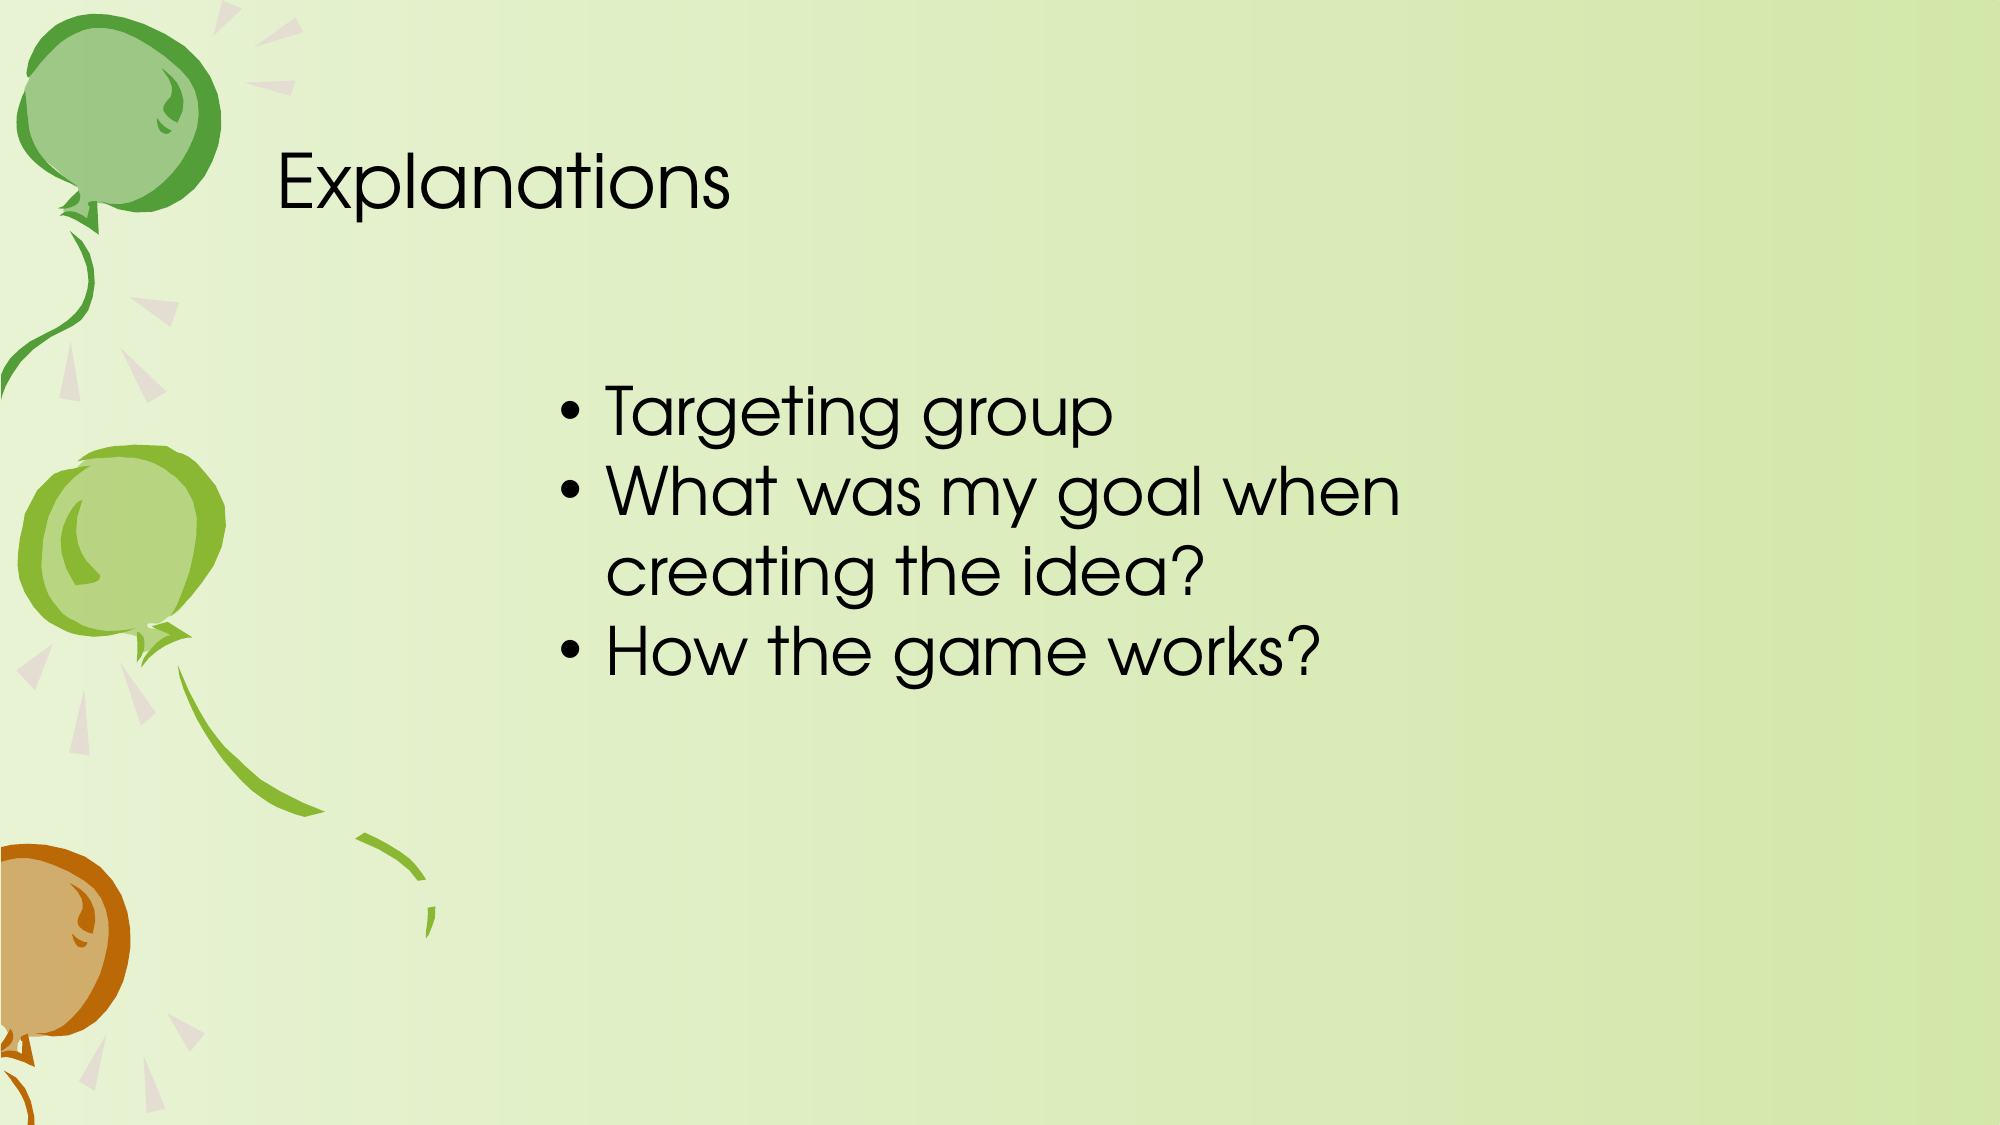

# Explanations
Targeting group
What was my goal when creating the idea?
How the game works?